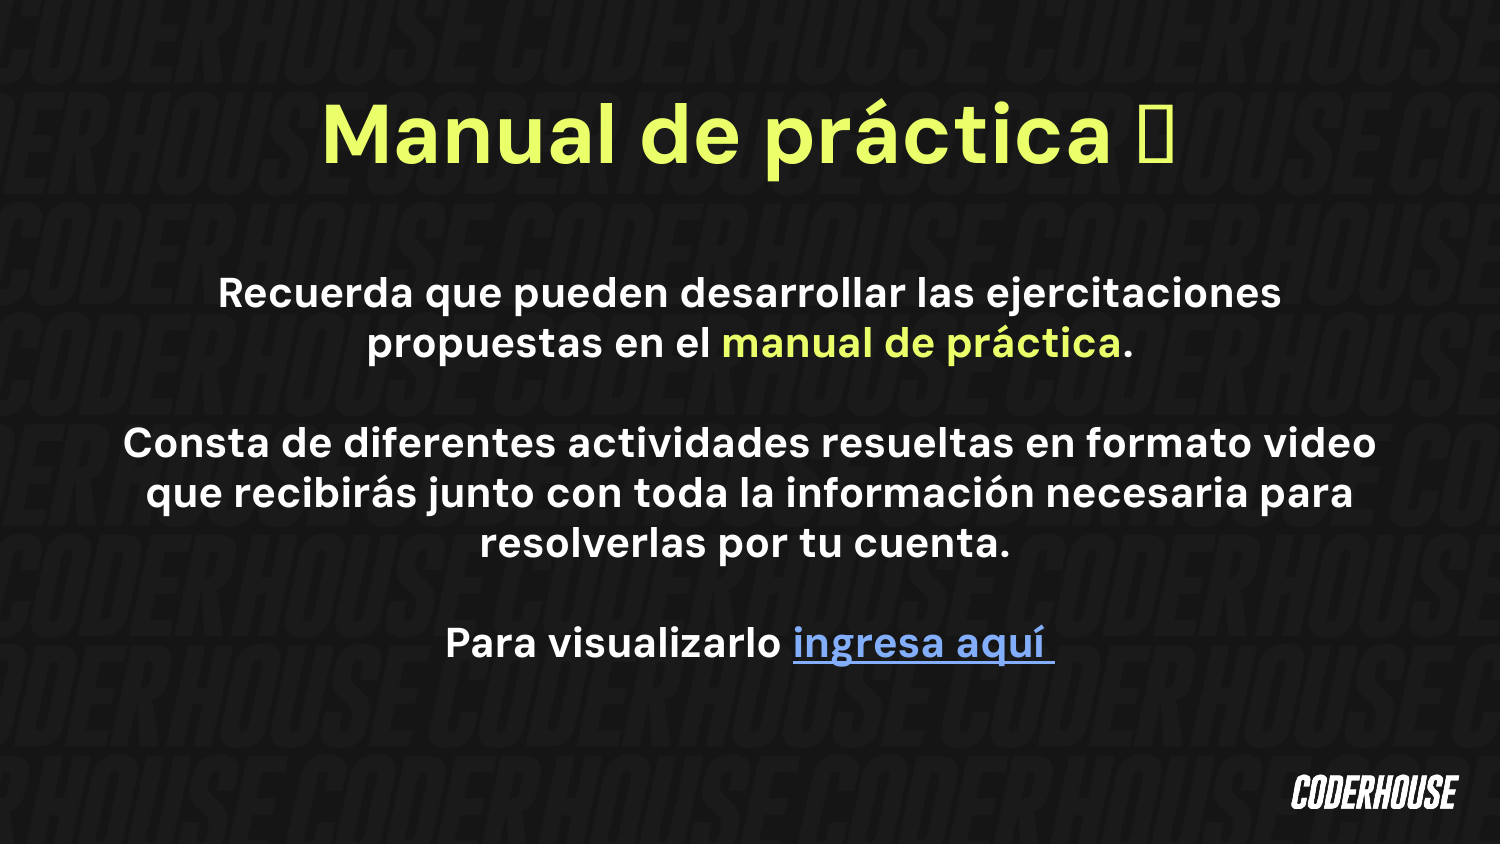

Manual de práctica 🧩
Recuerda que pueden desarrollar las ejercitaciones propuestas en el manual de práctica.

Consta de diferentes actividades resueltas en formato video que recibirás junto con toda la información necesaria para resolverlas por tu cuenta.

Para visualizarlo ingresa aquí